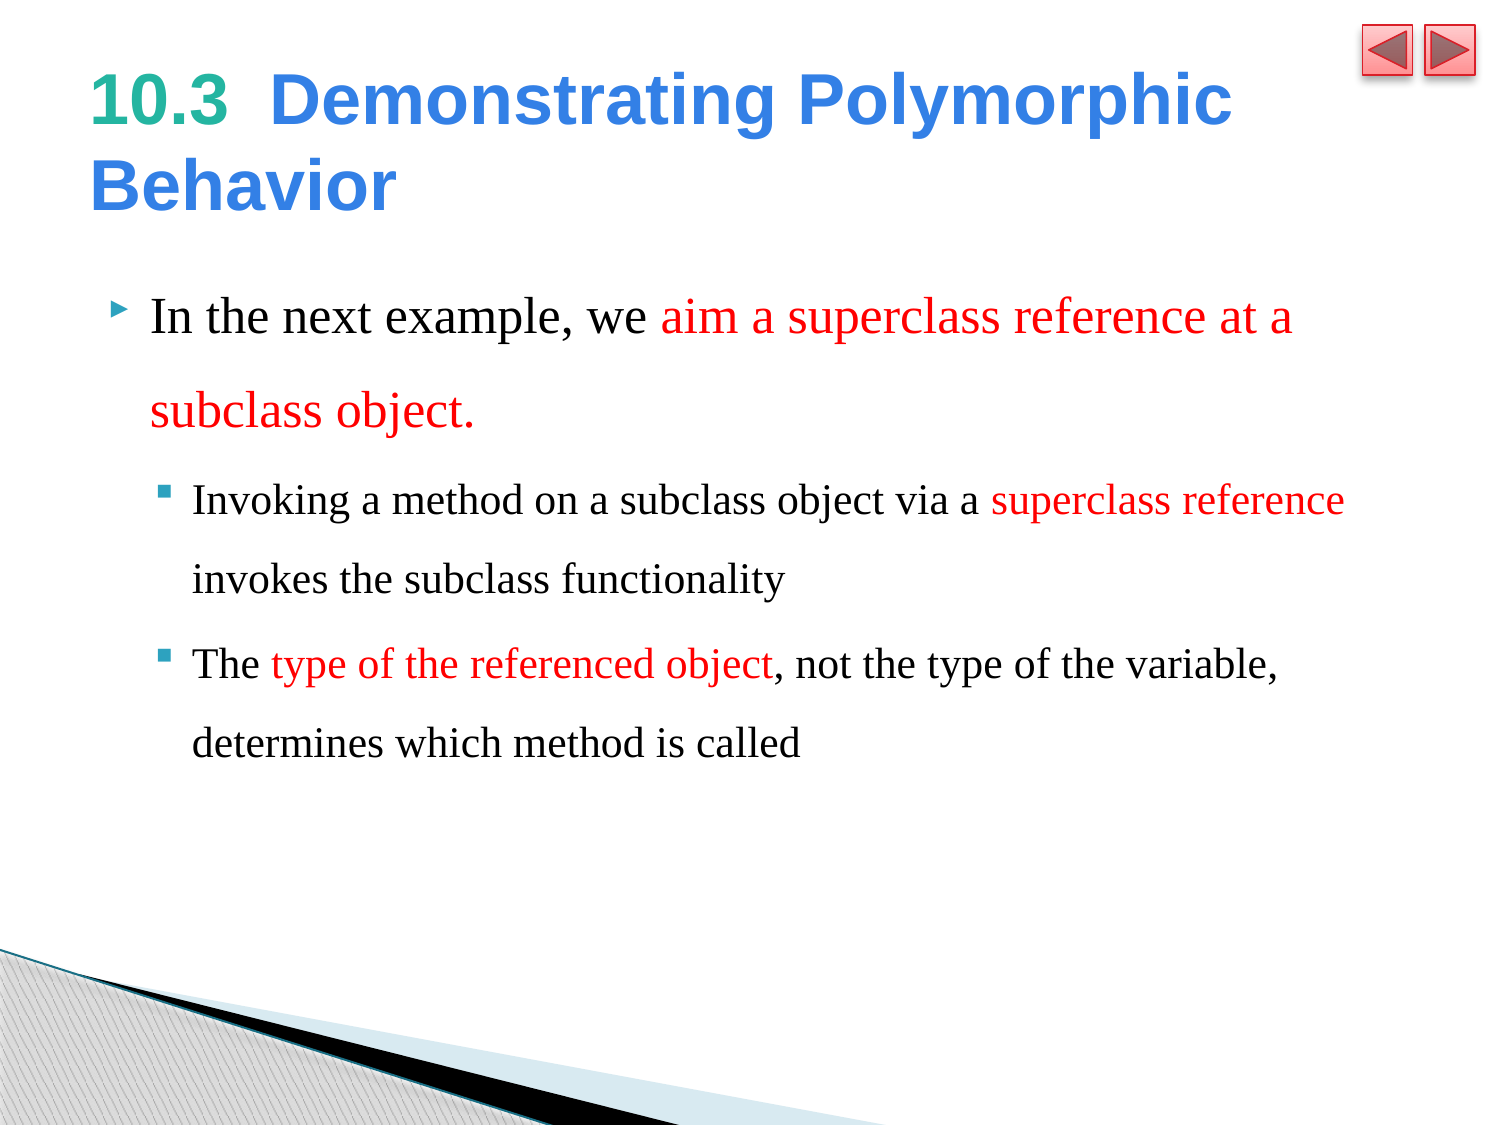

# 10.3  Demonstrating Polymorphic Behavior
In the next example, we aim a superclass reference at a subclass object.
Invoking a method on a subclass object via a superclass reference invokes the subclass functionality
The type of the referenced object, not the type of the variable, determines which method is called